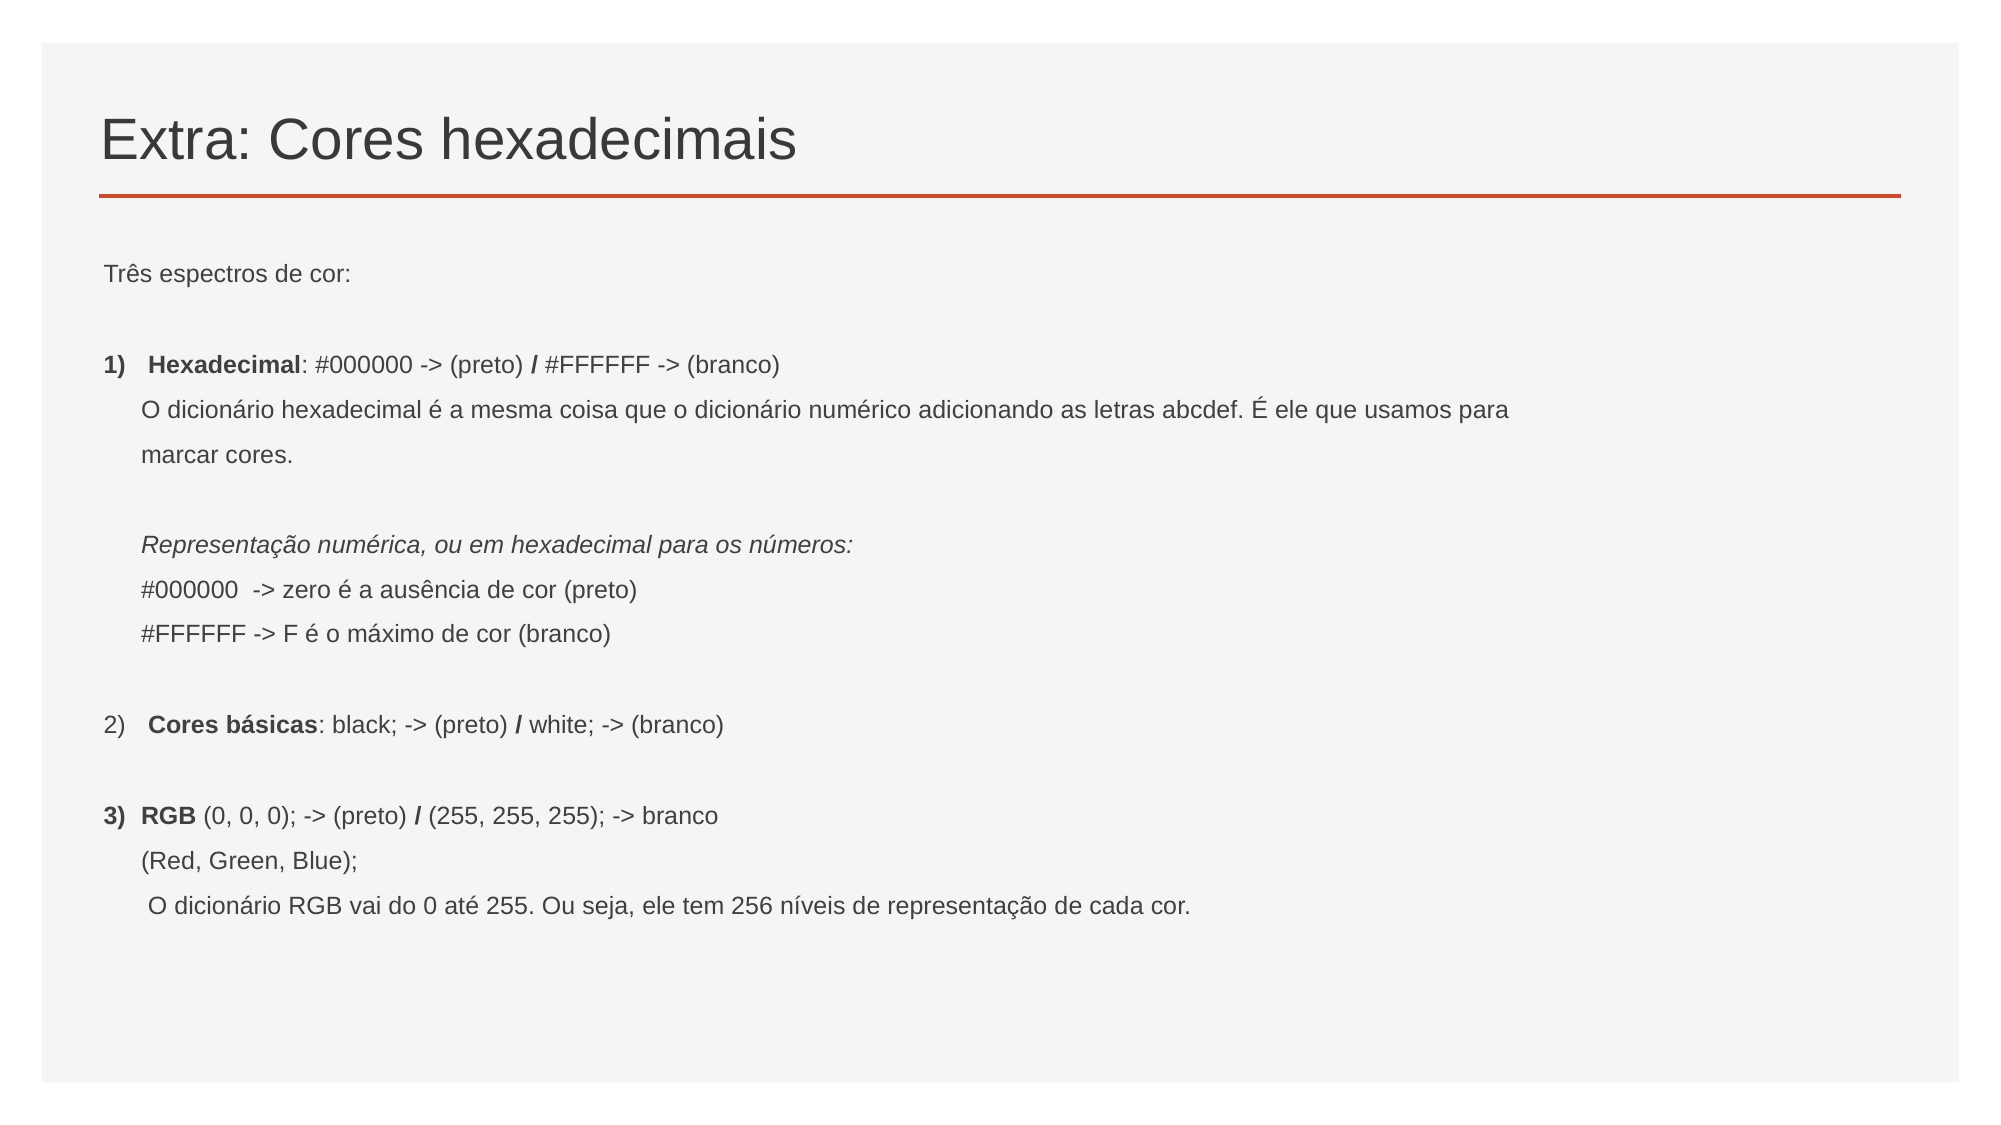

# Extra: Cores hexadecimais
Três espectros de cor:
 Hexadecimal: #000000 -> (preto) / #FFFFFF -> (branco)
O dicionário hexadecimal é a mesma coisa que o dicionário numérico adicionando as letras abcdef. É ele que usamos para marcar cores.
Representação numérica, ou em hexadecimal para os números:
#000000  -> zero é a ausência de cor (preto)
#FFFFFF -> F é o máximo de cor (branco)
 Cores básicas: black; -> (preto) / white; -> (branco)
RGB (0, 0, 0); -> (preto) / (255, 255, 255); -> branco
(Red, Green, Blue);
 O dicionário RGB vai do 0 até 255. Ou seja, ele tem 256 níveis de representação de cada cor.